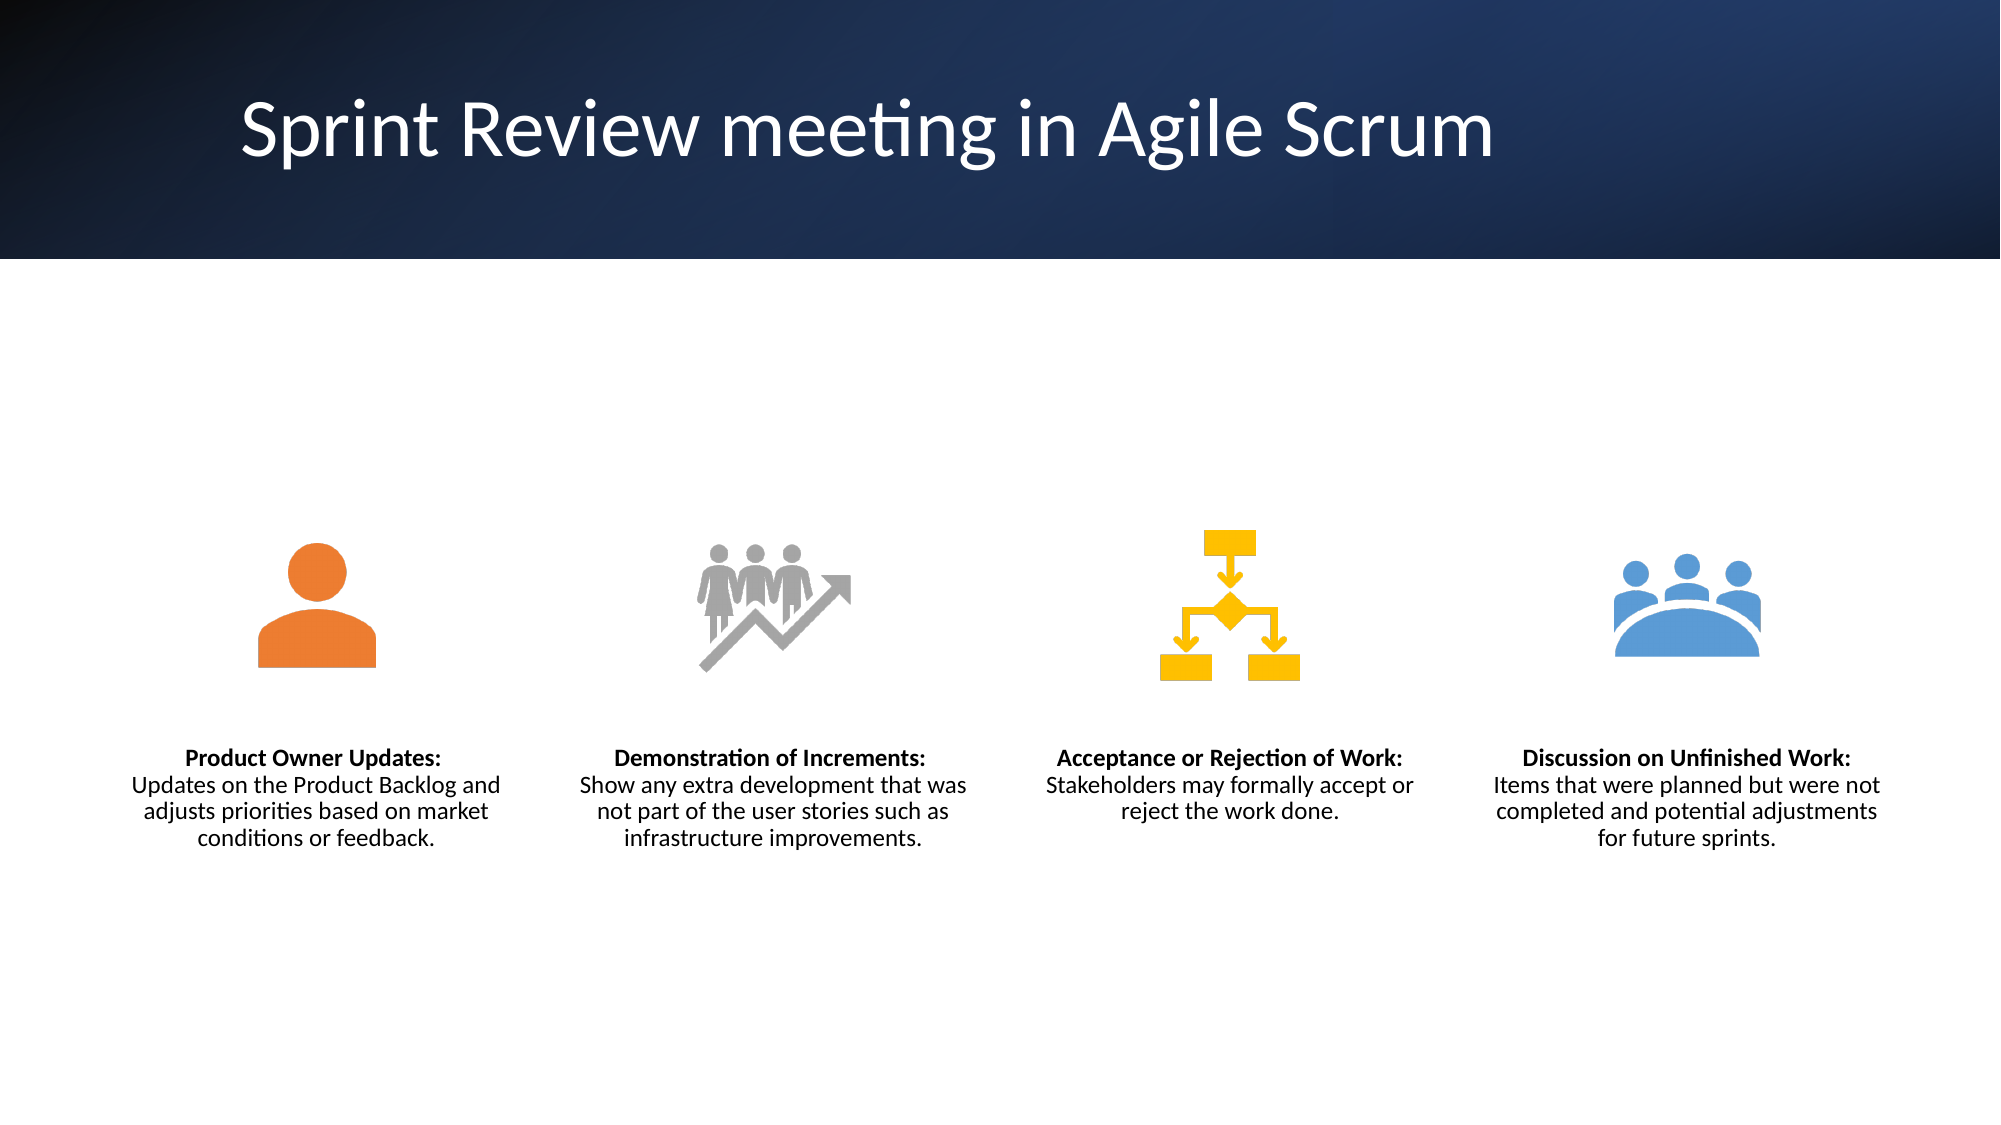

# Sprint Review meeting in Agile Scrum
Product Owner Updates:
Updates on the Product Backlog and adjusts priorities based on market conditions or feedback.
Demonstration of Increments:
Show any extra development that was not part of the user stories such as infrastructure improvements.
Acceptance or Rejection of Work: Stakeholders may formally accept or reject the work done.
Discussion on Unfinished Work: Items that were planned but were not completed and potential adjustments for future sprints.